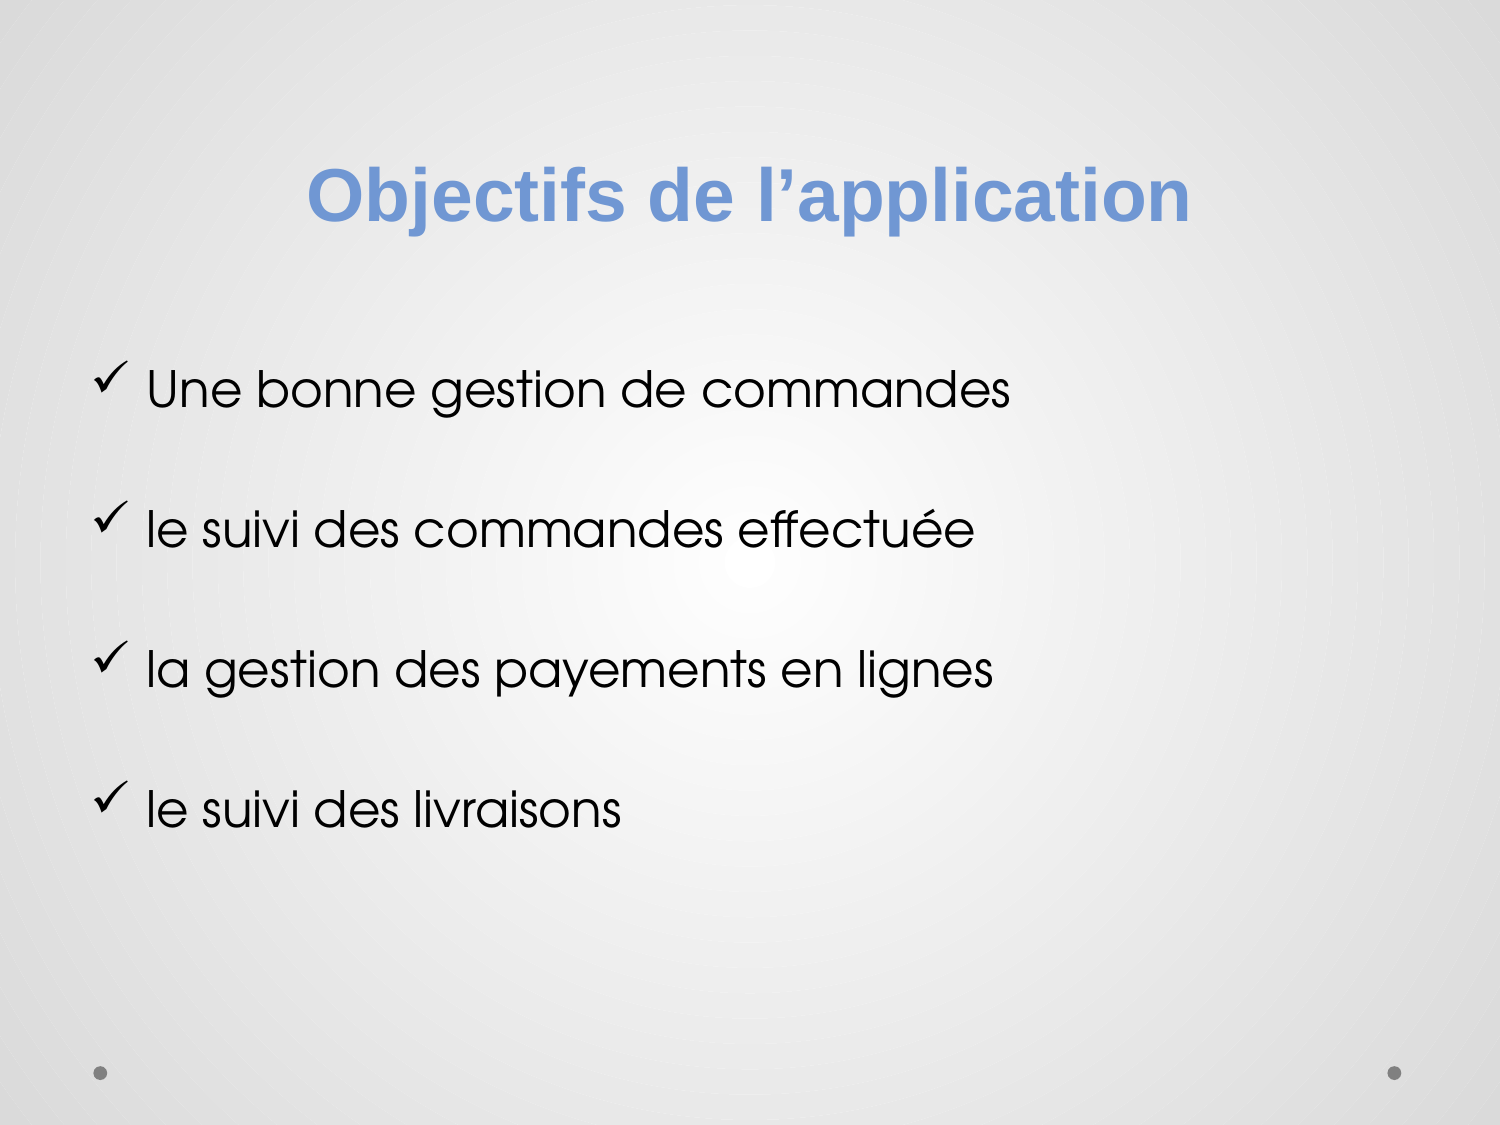

# Objectifs de l’application
Une bonne gestion de commandes

le suivi des commandes effectuée

la gestion des payements en lignes

le suivi des livraisons